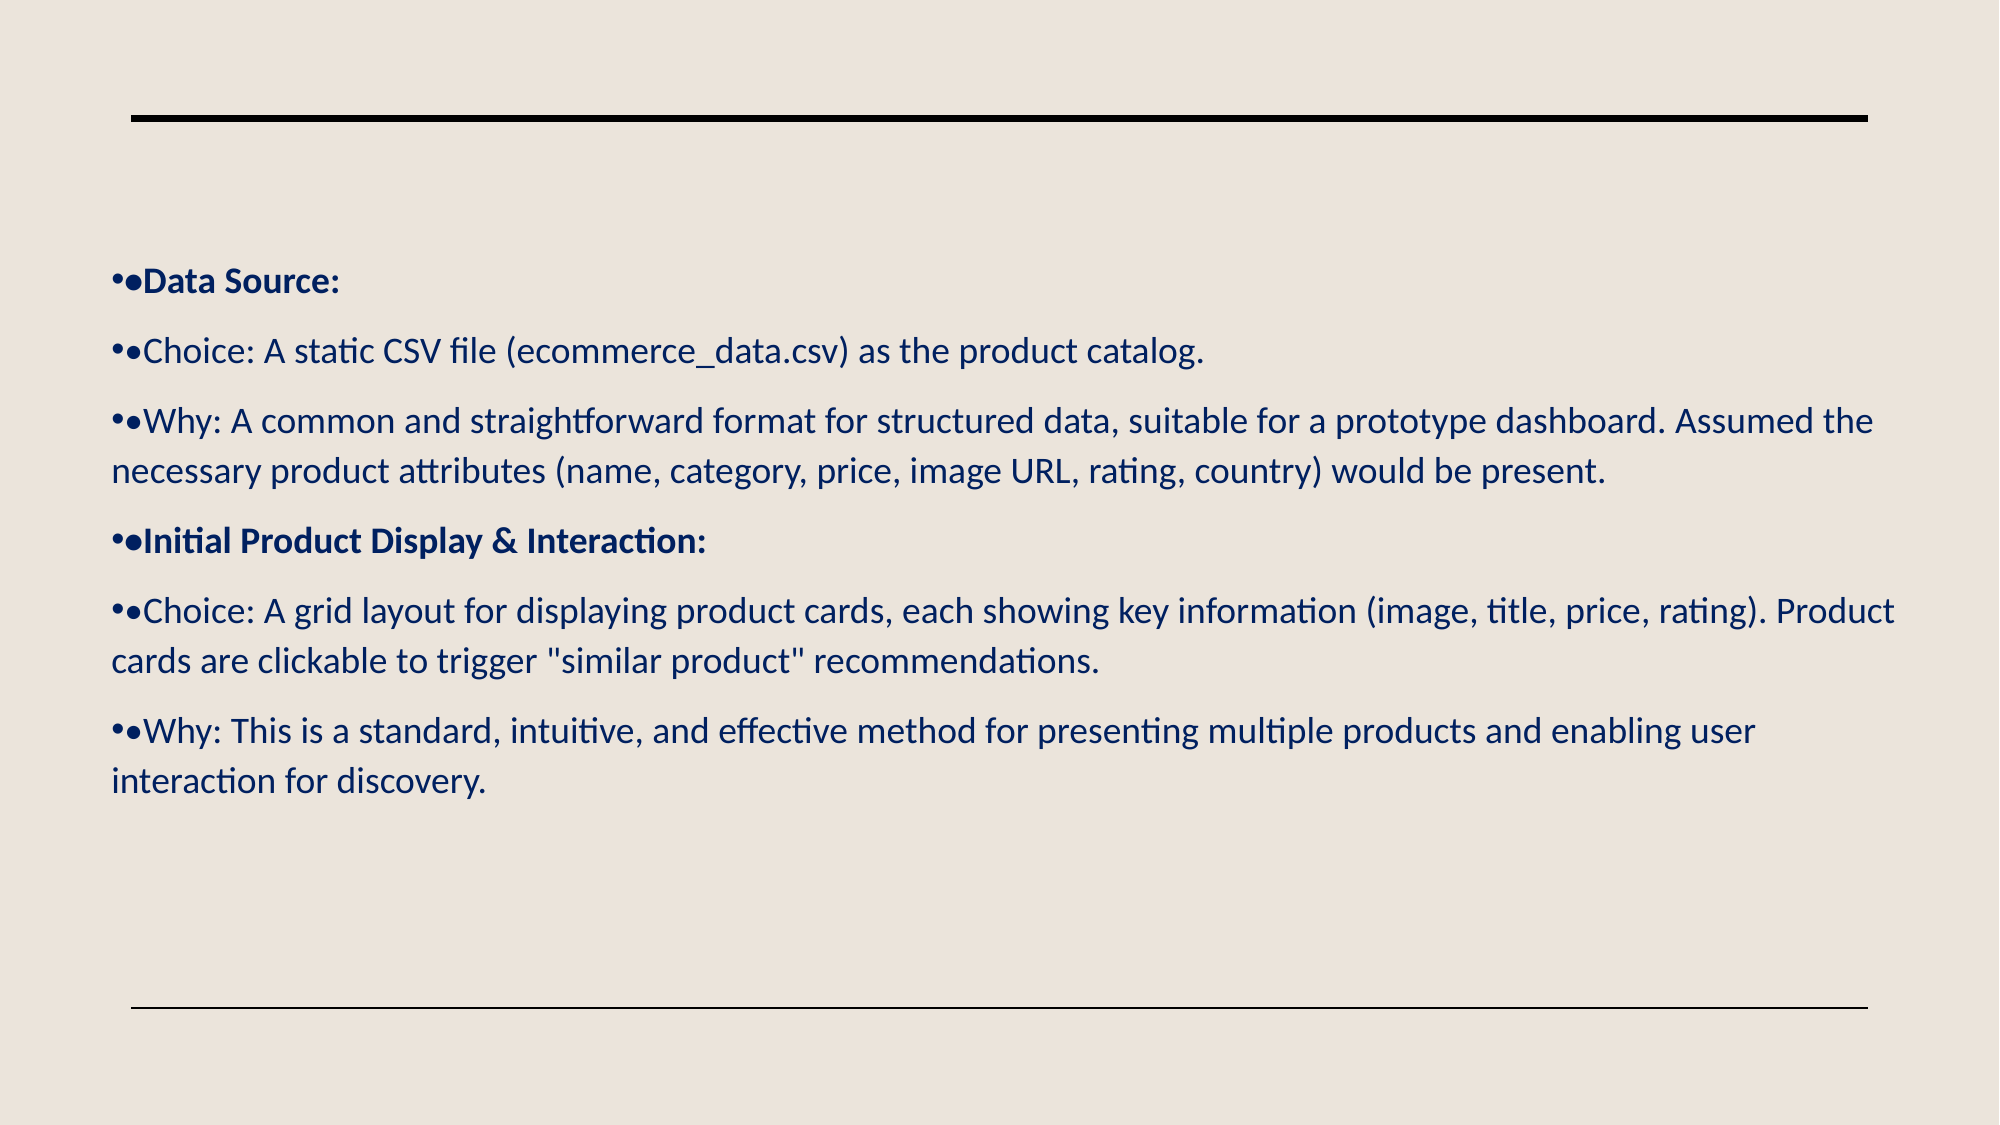

•Data Source:
•Choice: A static CSV file (ecommerce_data.csv) as the product catalog.
•Why: A common and straightforward format for structured data, suitable for a prototype dashboard. Assumed the necessary product attributes (name, category, price, image URL, rating, country) would be present.
•Initial Product Display & Interaction:
•Choice: A grid layout for displaying product cards, each showing key information (image, title, price, rating). Product cards are clickable to trigger "similar product" recommendations.
•Why: This is a standard, intuitive, and effective method for presenting multiple products and enabling user interaction for discovery.